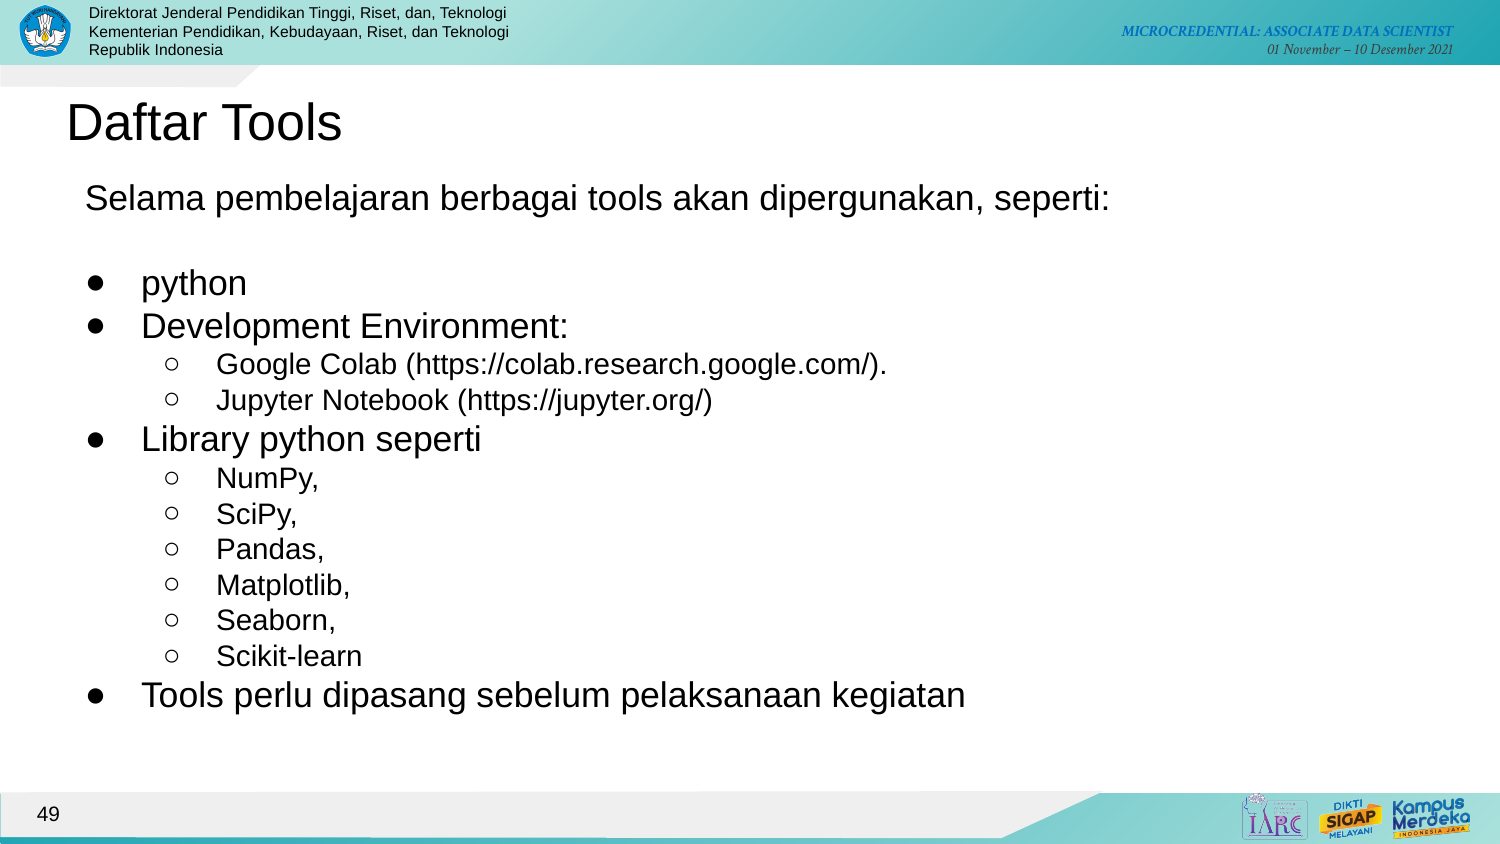

Daftar Tools
Selama pembelajaran berbagai tools akan dipergunakan, seperti:

python
Development Environment:
Google Colab (https://colab.research.google.com/).
Jupyter Notebook (https://jupyter.org/)
Library python seperti
NumPy,
SciPy,
Pandas,
Matplotlib,
Seaborn,
Scikit-learn
Tools perlu dipasang sebelum pelaksanaan kegiatan

49